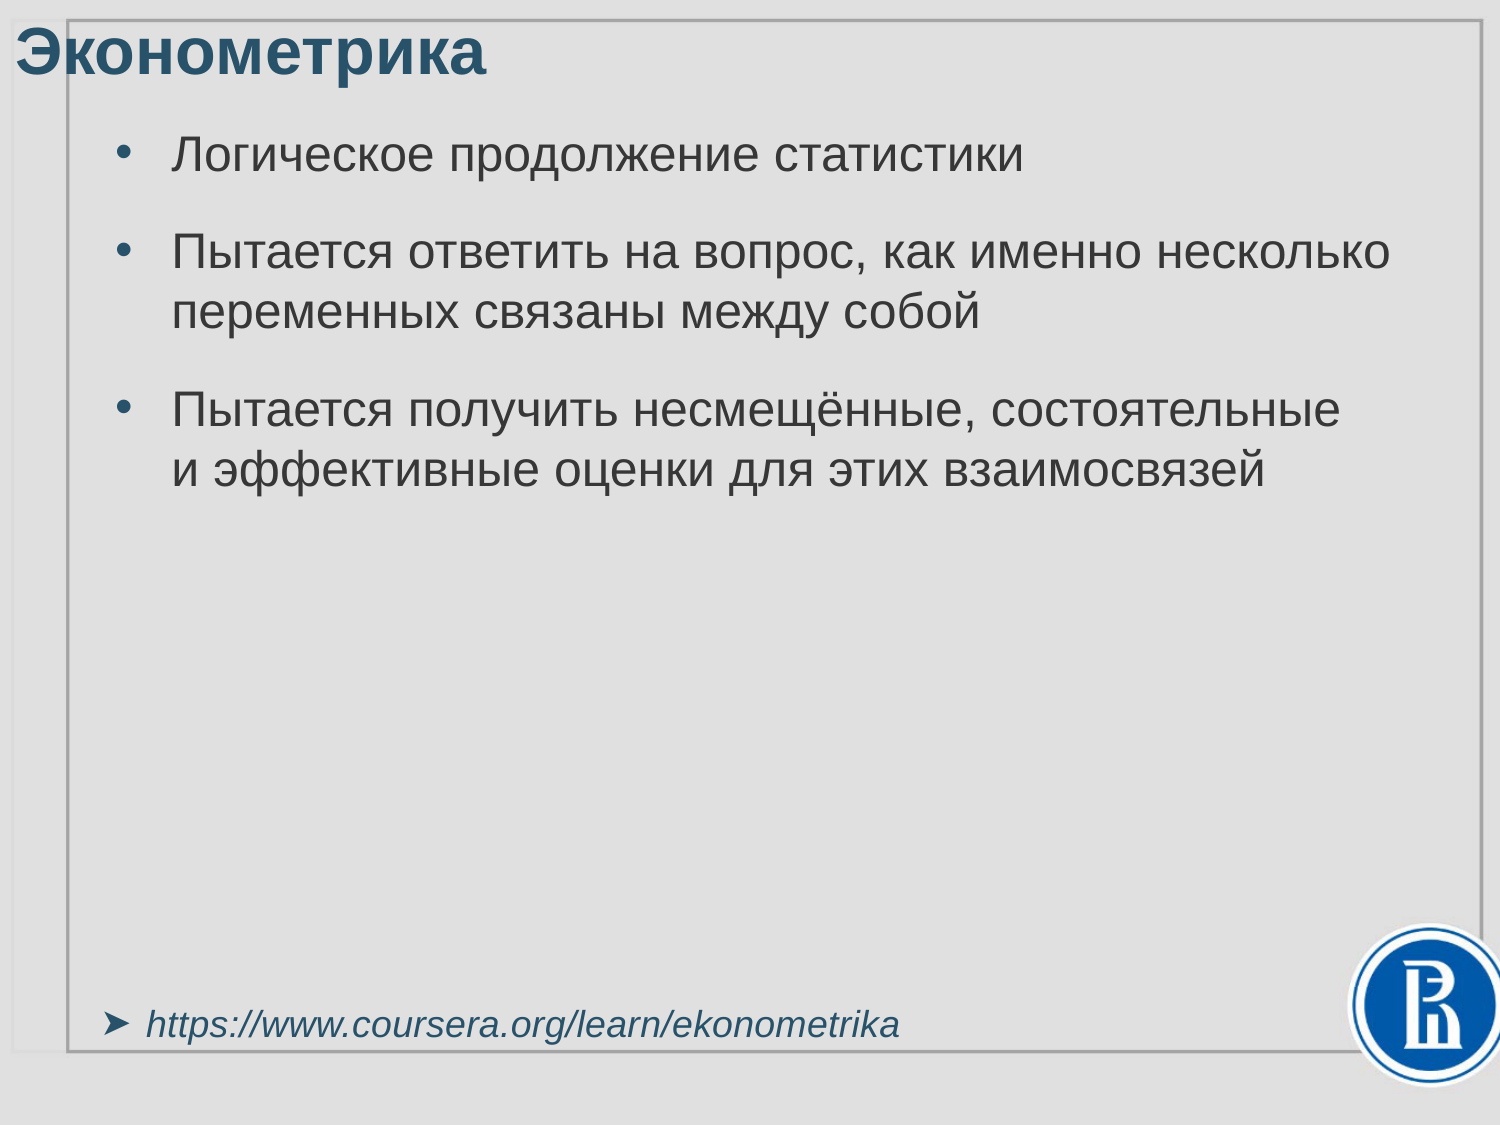

# Эконометрика
Логическое продолжение статистики
Пытается ответить на вопрос, как именно несколько переменных связаны между собой
Пытается получить несмещённые, состоятельные
и эффективные оценки для этих взаимосвязей
https://www.coursera.org/learn/ekonometrika